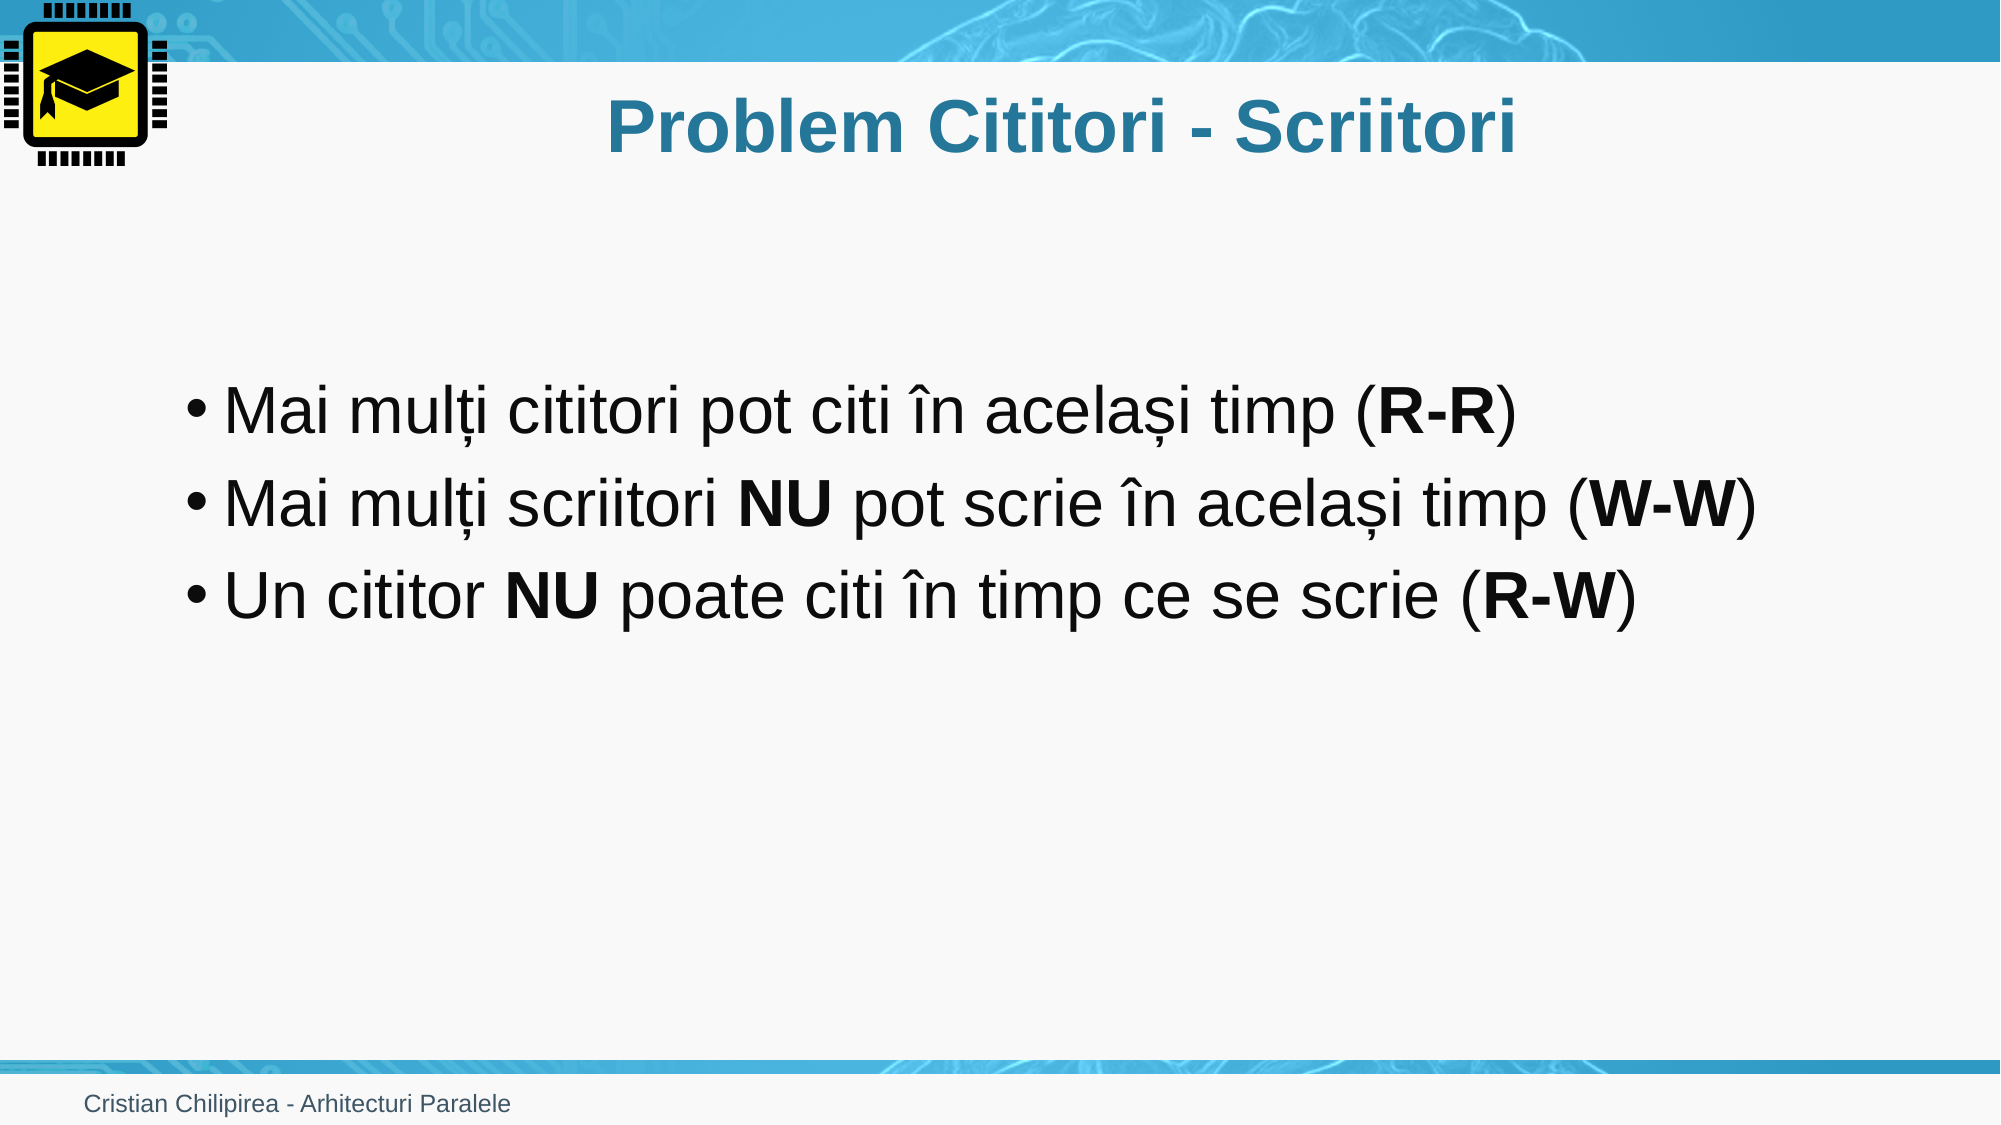

# Problem Cititori - Scriitori
Mai mulți cititori pot citi în același timp (R-R)
Mai mulți scriitori NU pot scrie în același timp (W-W)
Un cititor NU poate citi în timp ce se scrie (R-W)
Cristian Chilipirea - Arhitecturi Paralele